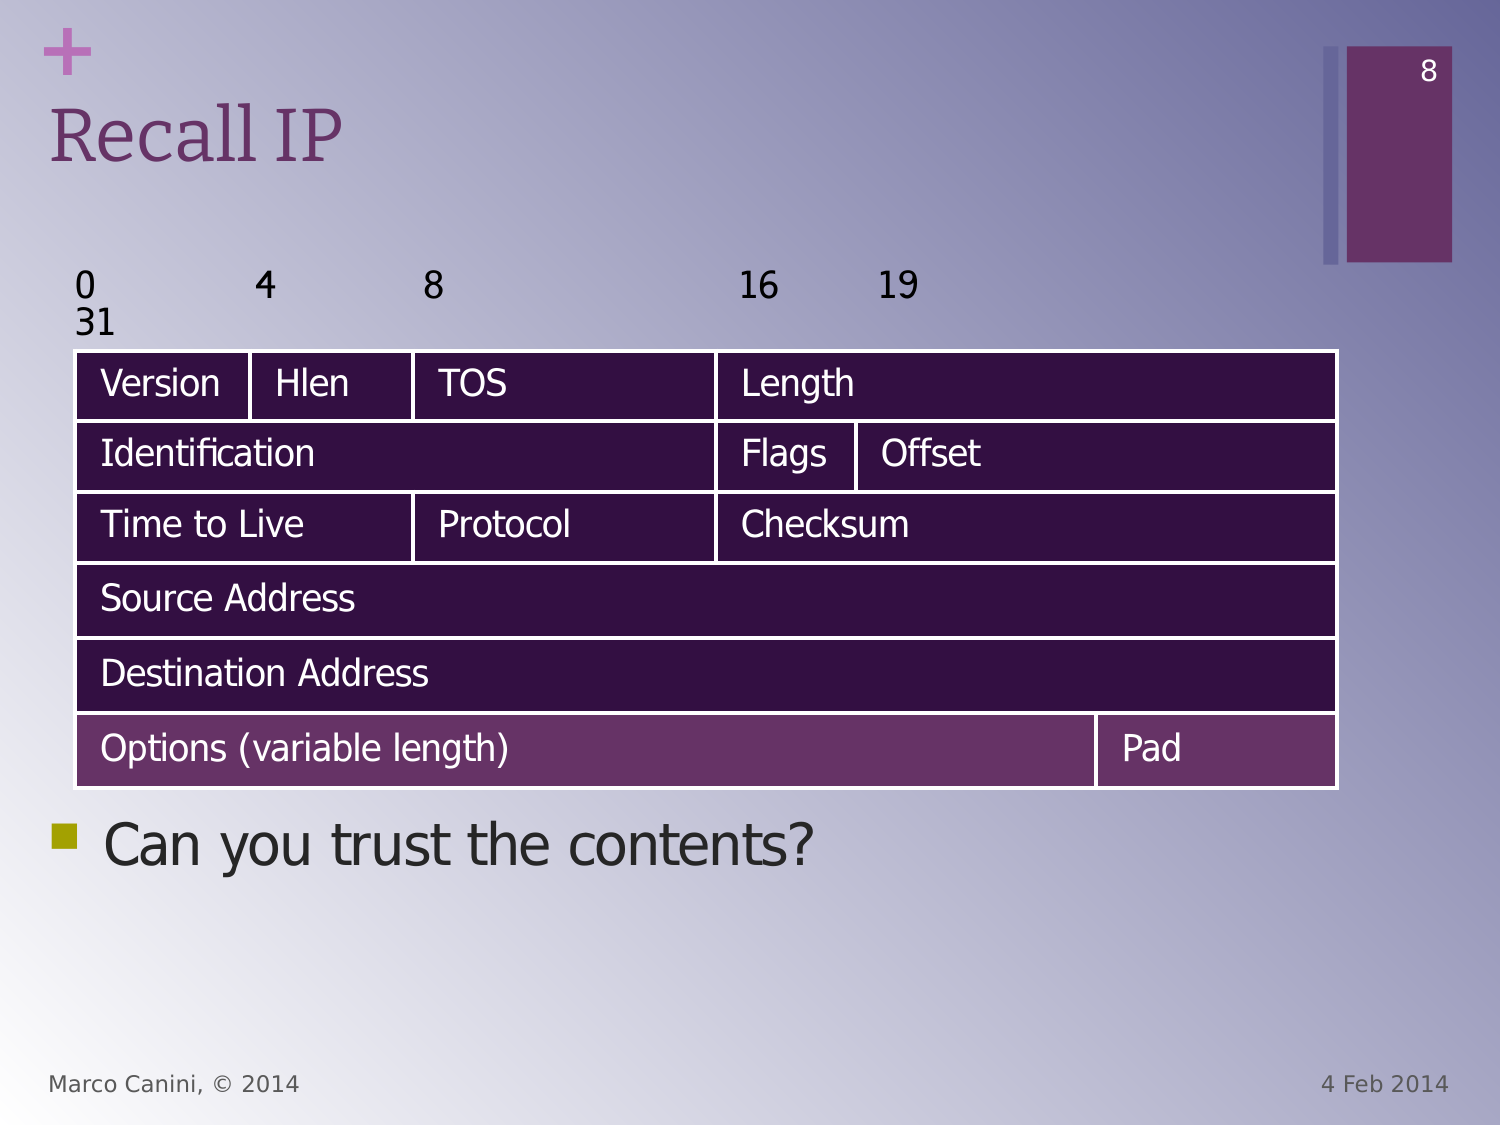

8
# Recall IP
| 0 4 8 16 19 31 |  |  |  |  |  |
| --- | --- | --- | --- | --- | --- |
| Version | Hlen | TOS | Length |  |  |
| Identification |  |  | Flags | Offset |  |
| Time to Live |  | Protocol | Checksum |  |  |
| Source Address |  |  |  |  |  |
| Destination Address |  |  |  |  |  |
| Options (variable length) |  |  |  |  | Pad |
Can you trust the contents?
Marco Canini, © 2014
4 Feb 2014